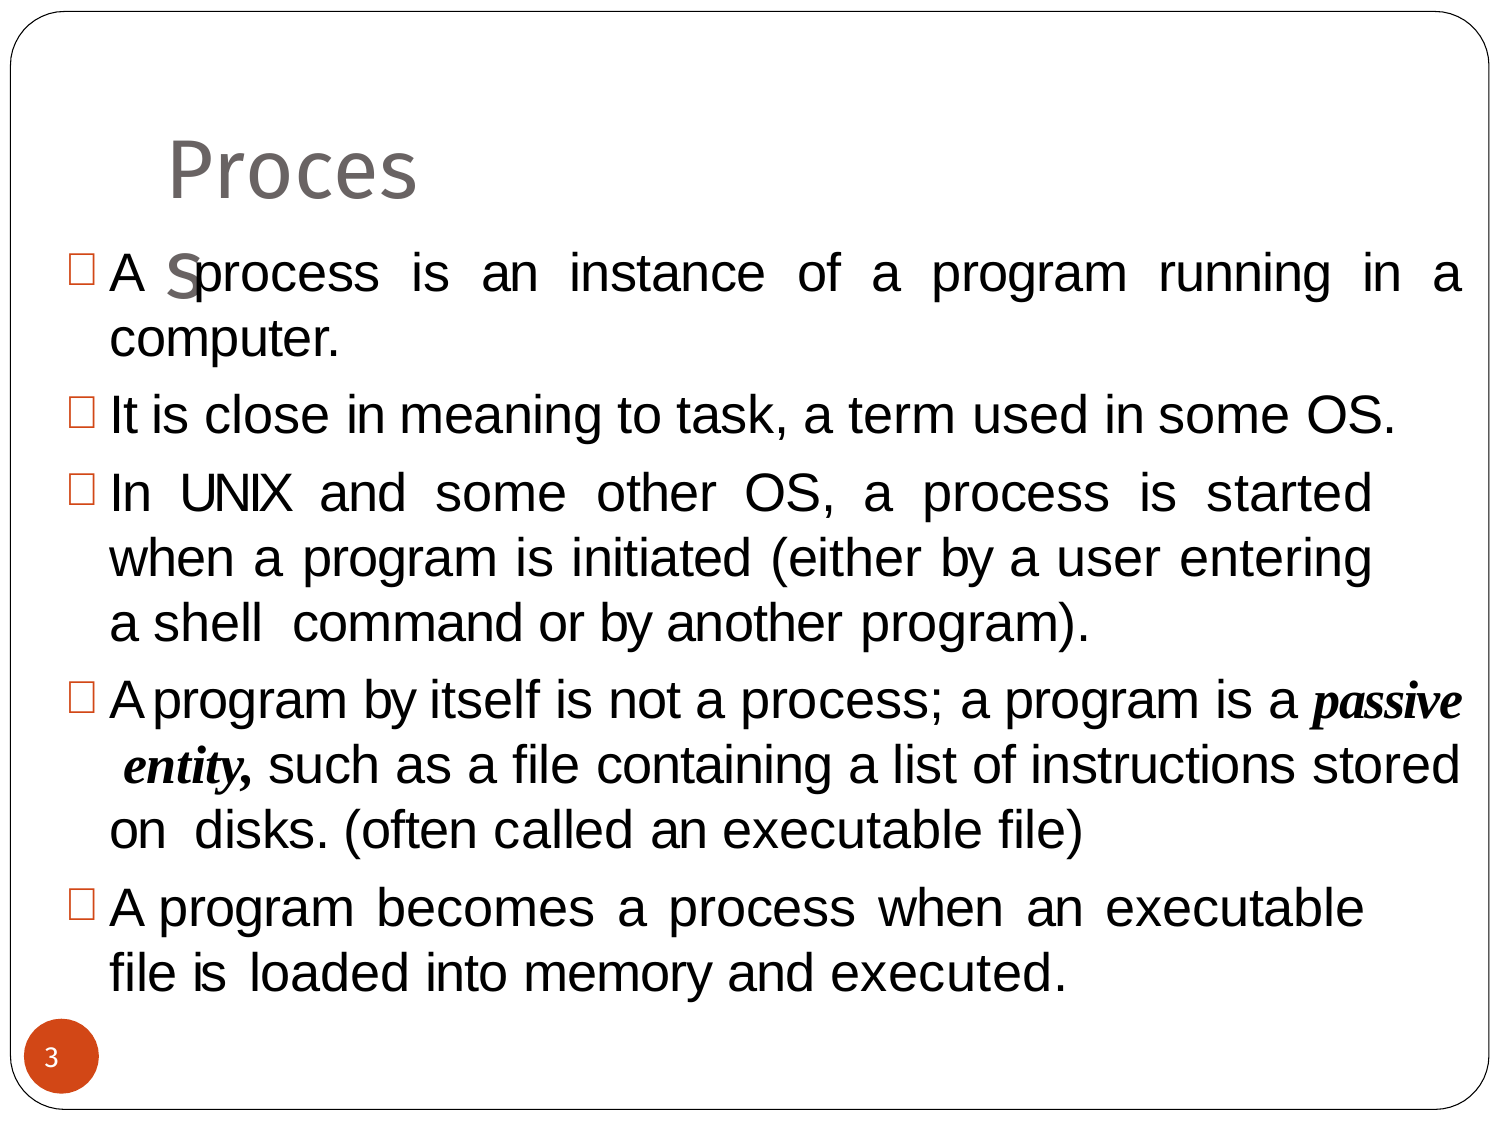

# Process
A  process is an instance of a program running in a computer.
It is close in meaning to task, a term used in some OS.
In UNIX and some other OS, a process is started when a  program is initiated (either by a user entering a shell  command or by another program).
A program by itself is not a process; a program is a passive  entity, such as a file containing a list of instructions stored on  disks. (often called an executable file)
A program becomes a process when an executable file is  loaded into memory and executed.

3